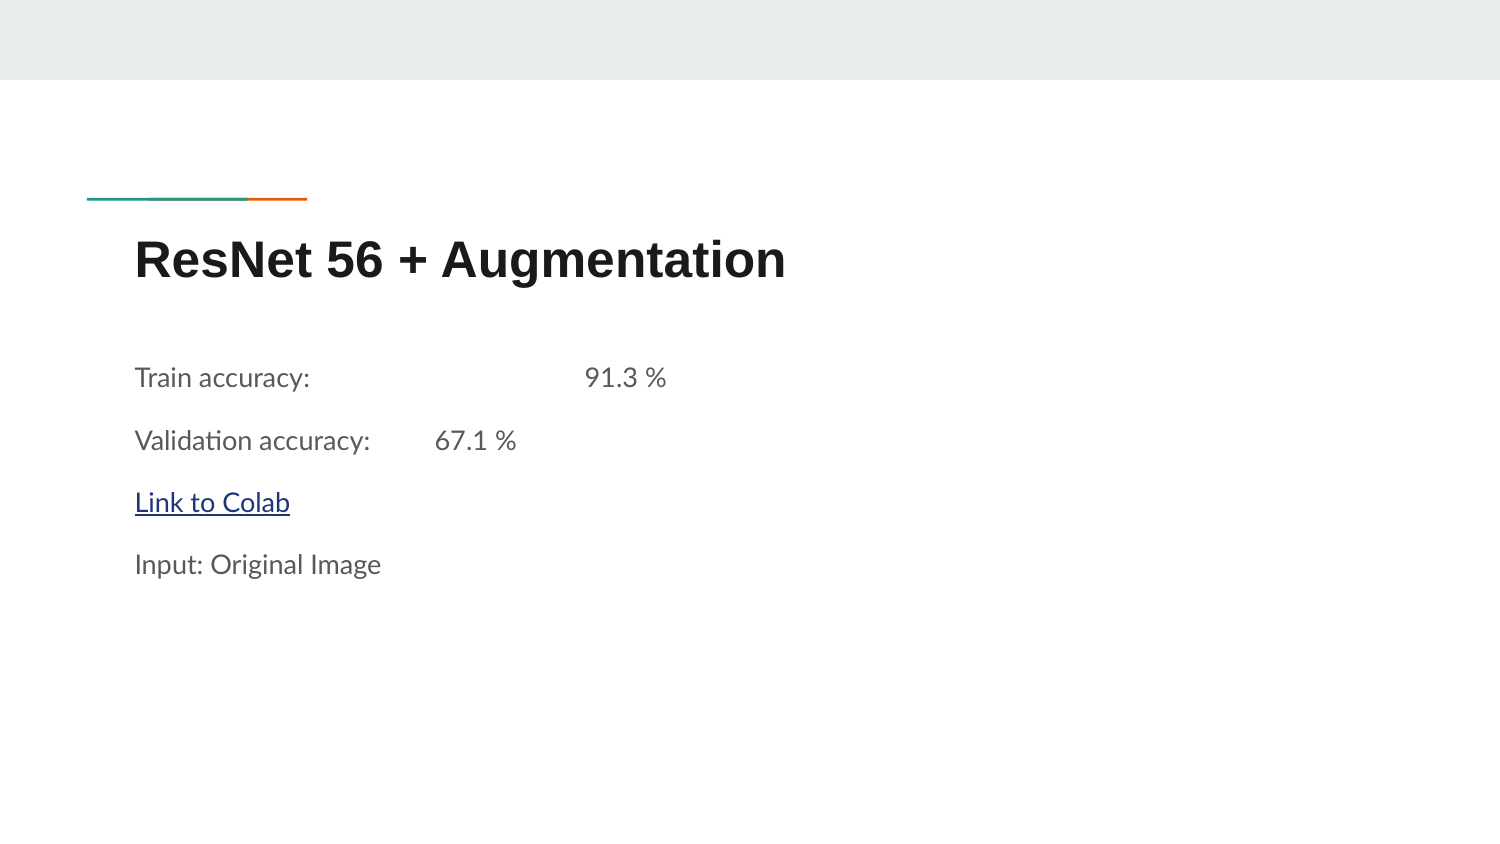

# ResNet 56 + Augmentation
Train accuracy:		91.3 %
Validation accuracy:	67.1 %
Link to Colab
Input: Original Image